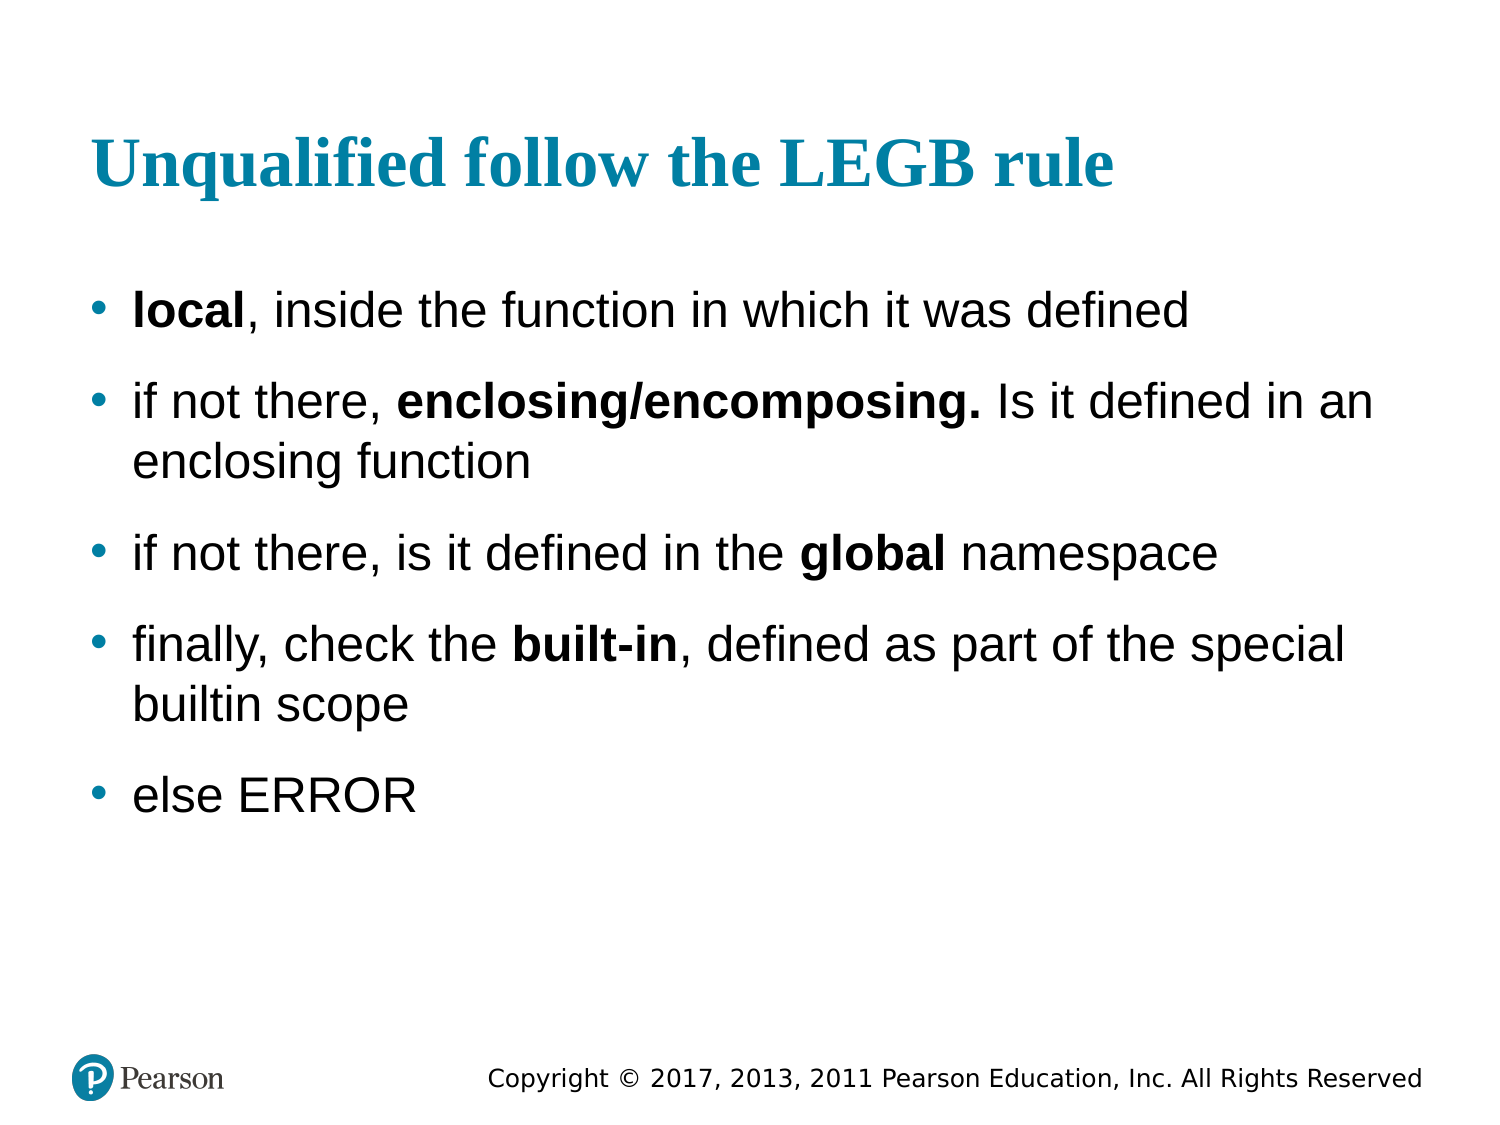

# Unqualified follow the LEGB rule
local, inside the function in which it was defined
if not there, enclosing/encomposing. Is it defined in an enclosing function
if not there, is it defined in the global namespace
finally, check the built-in, defined as part of the special builtin scope
else ERROR